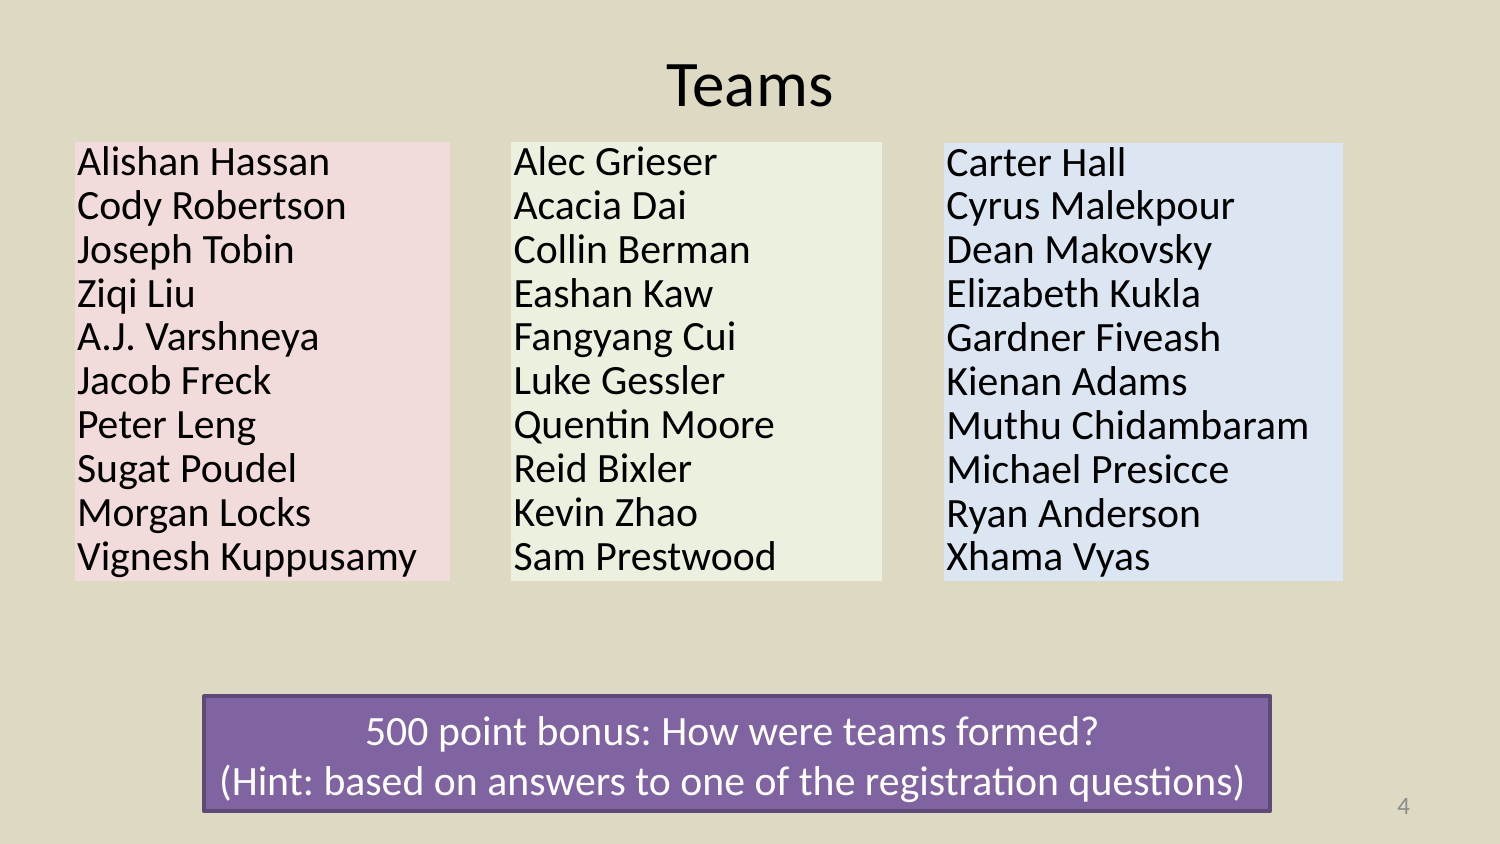

# Teams
| Alishan Hassan |
| --- |
| Cody Robertson |
| Joseph Tobin |
| Ziqi Liu |
| A.J. Varshneya |
| Jacob Freck |
| Peter Leng |
| Sugat Poudel |
| Morgan Locks |
| Vignesh Kuppusamy |
| Alec Grieser |
| --- |
| Acacia Dai |
| Collin Berman |
| Eashan Kaw |
| Fangyang Cui |
| Luke Gessler |
| Quentin Moore |
| Reid Bixler |
| Kevin Zhao |
| Sam Prestwood |
| Carter Hall |
| --- |
| Cyrus Malekpour |
| Dean Makovsky |
| Elizabeth Kukla |
| Gardner Fiveash |
| Kienan Adams |
| Muthu Chidambaram |
| Michael Presicce |
| Ryan Anderson |
| Xhama Vyas |
500 point bonus: How were teams formed?
(Hint: based on answers to one of the registration questions)
4